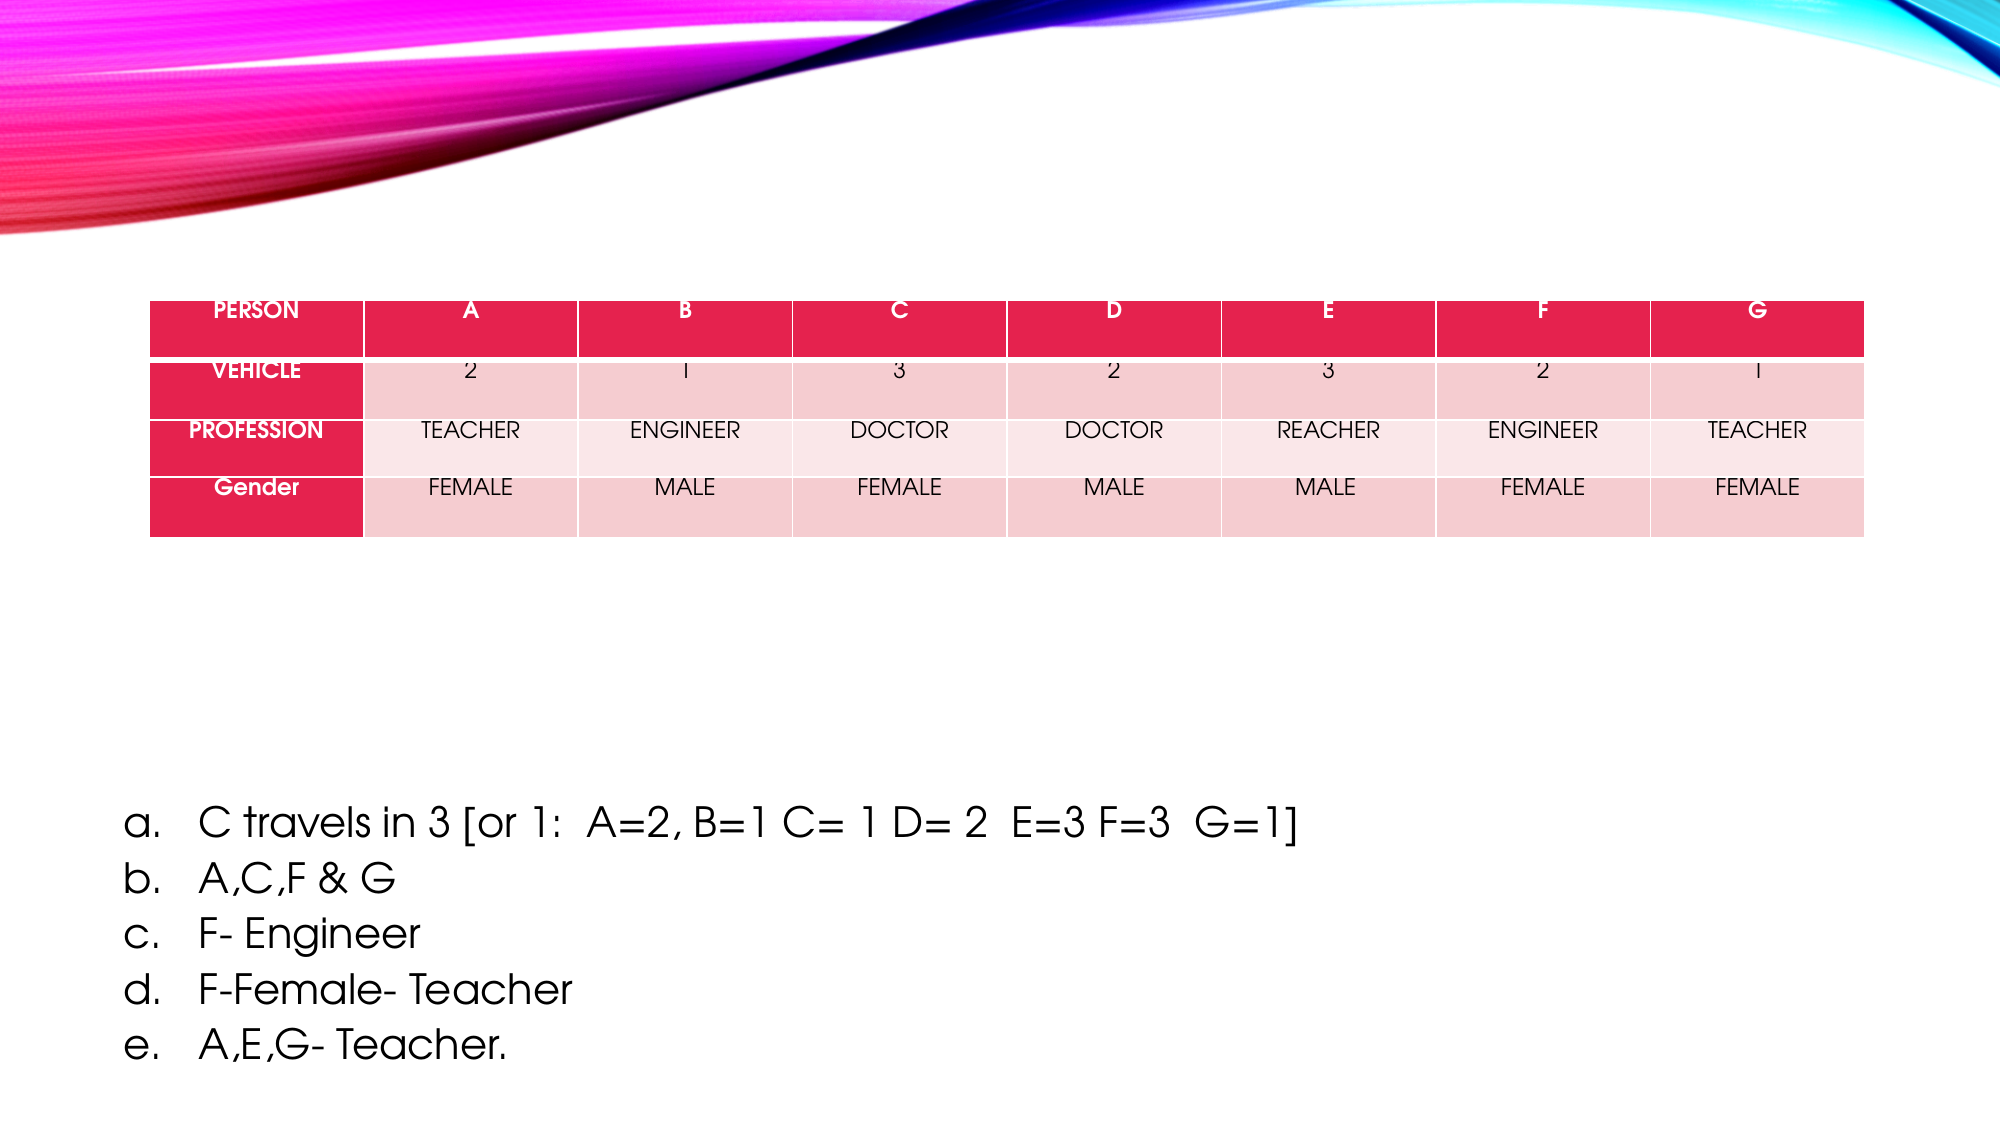

C travels in 3 [or 1:  A=2, B=1 C= 1 D= 2  E=3 F=3  G=1]
A,C,F & G
F- Engineer
F-Female- Teacher
A,E,G- Teacher.

| PERSON | A | B | C | D | E | F | G |
| --- | --- | --- | --- | --- | --- | --- | --- |
| VEHICLE | 2 | 1 | 3 | 2 | 3 | 2 | 1 |
| PROFESSION | TEACHER | ENGINEER | DOCTOR | DOCTOR | REACHER | ENGINEER | TEACHER |
| Gender | FEMALE | MALE | FEMALE | MALE | MALE | FEMALE | FEMALE |